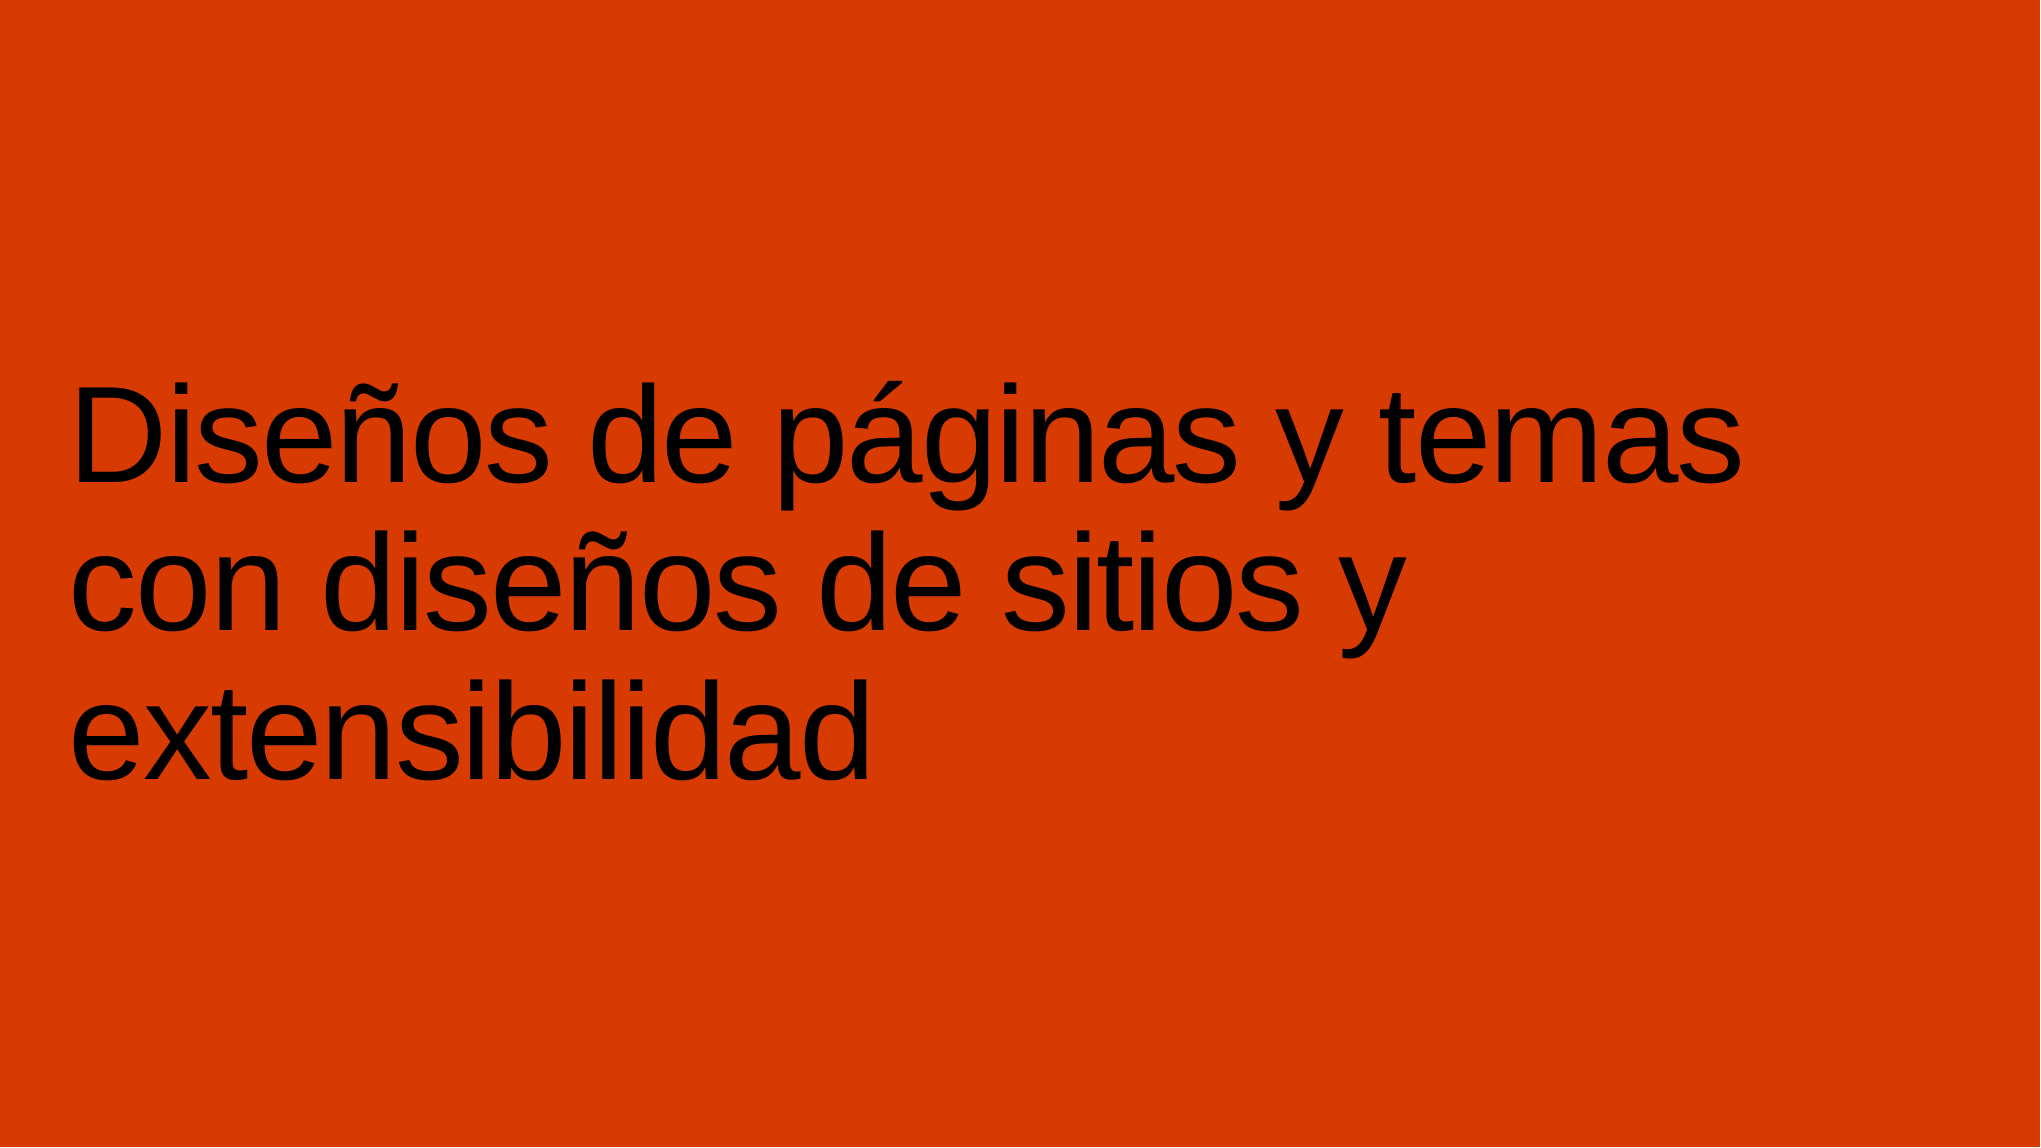

# Diseños de páginas y temas con diseños de sitios y extensibilidad